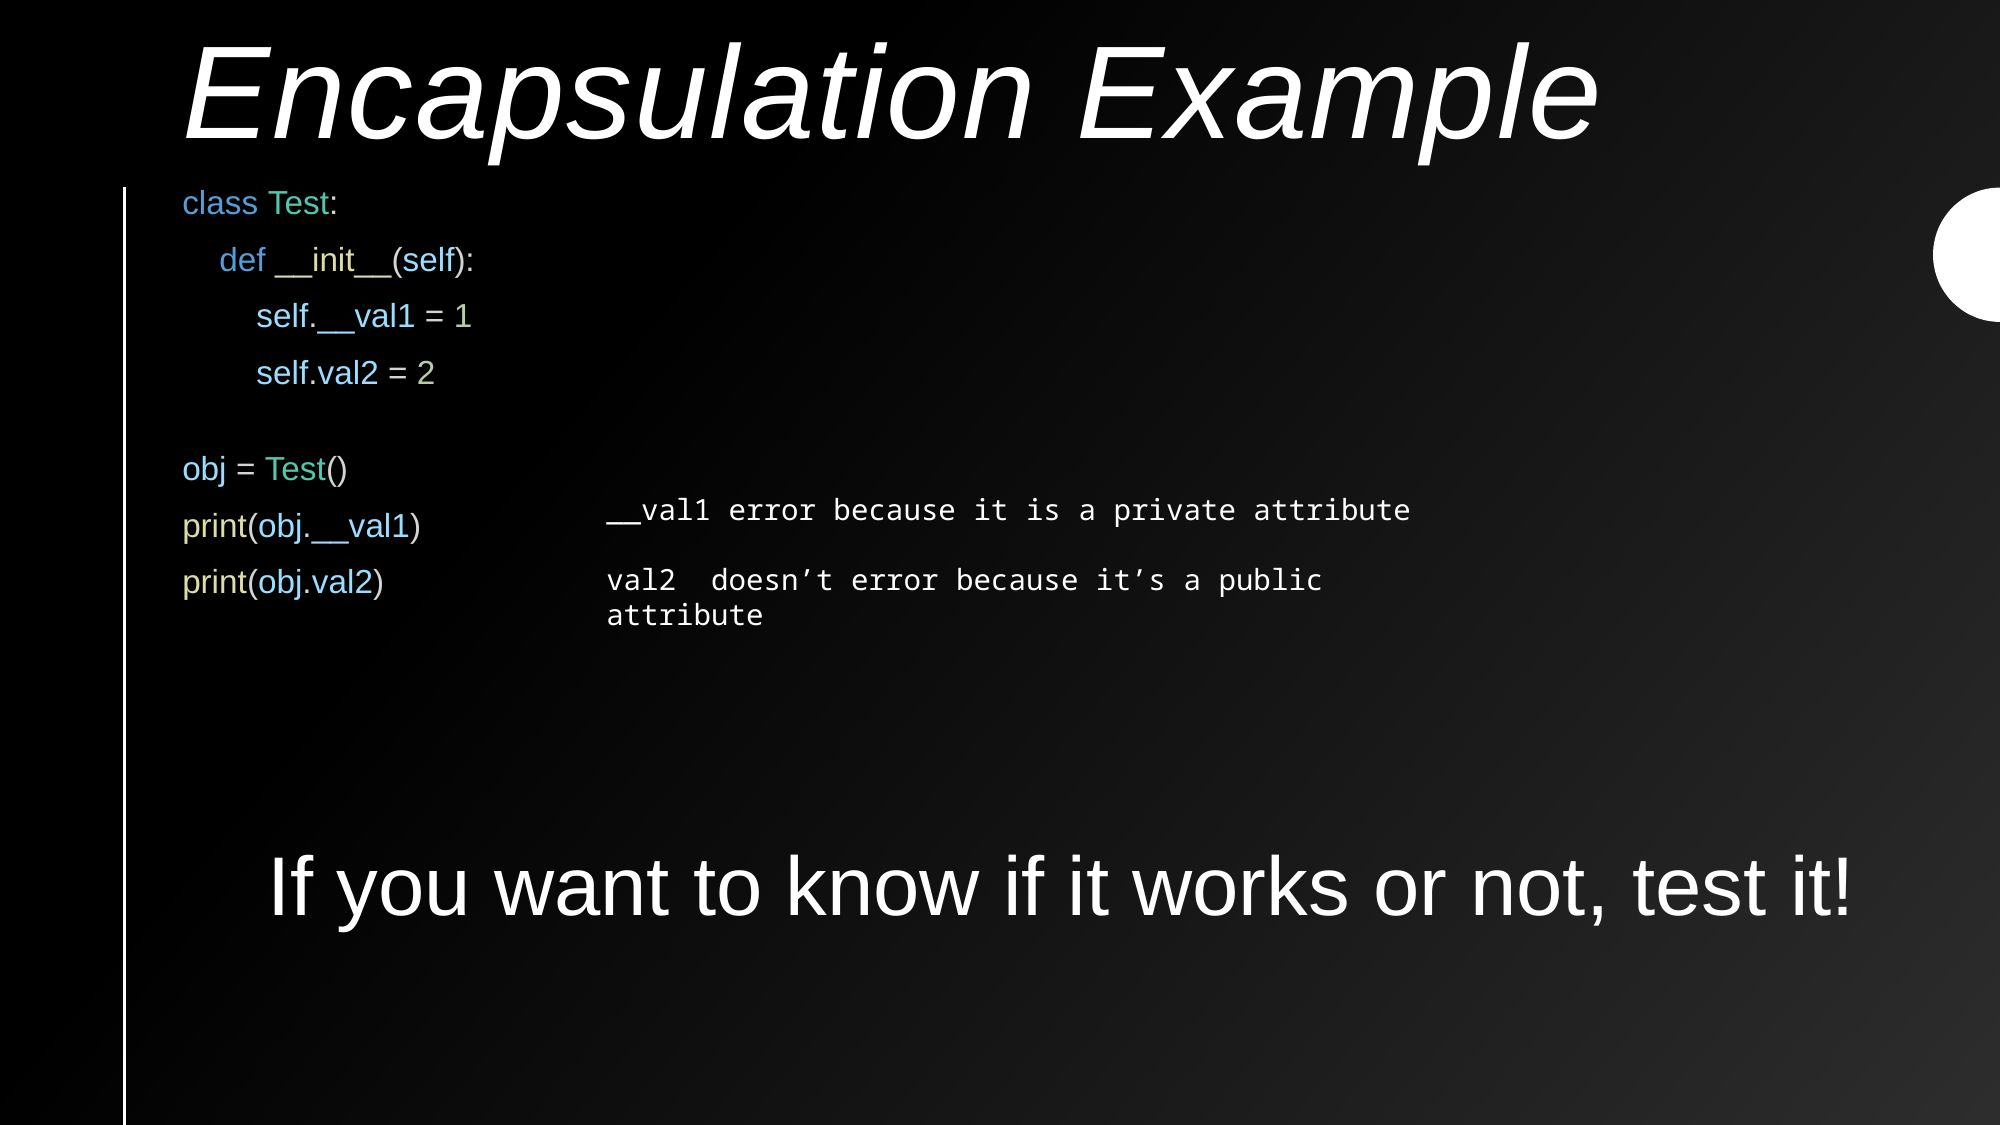

# Encapsulation Example
class Test:
    def __init__(self):
        self.__val1 = 1
        self.val2 = 2
obj = Test()
print(obj.__val1)
print(obj.val2)

__val1 error because it is a private attribute

val2  doesn’t error because it’s a public attribute
If you want to know if it works or not, test it!